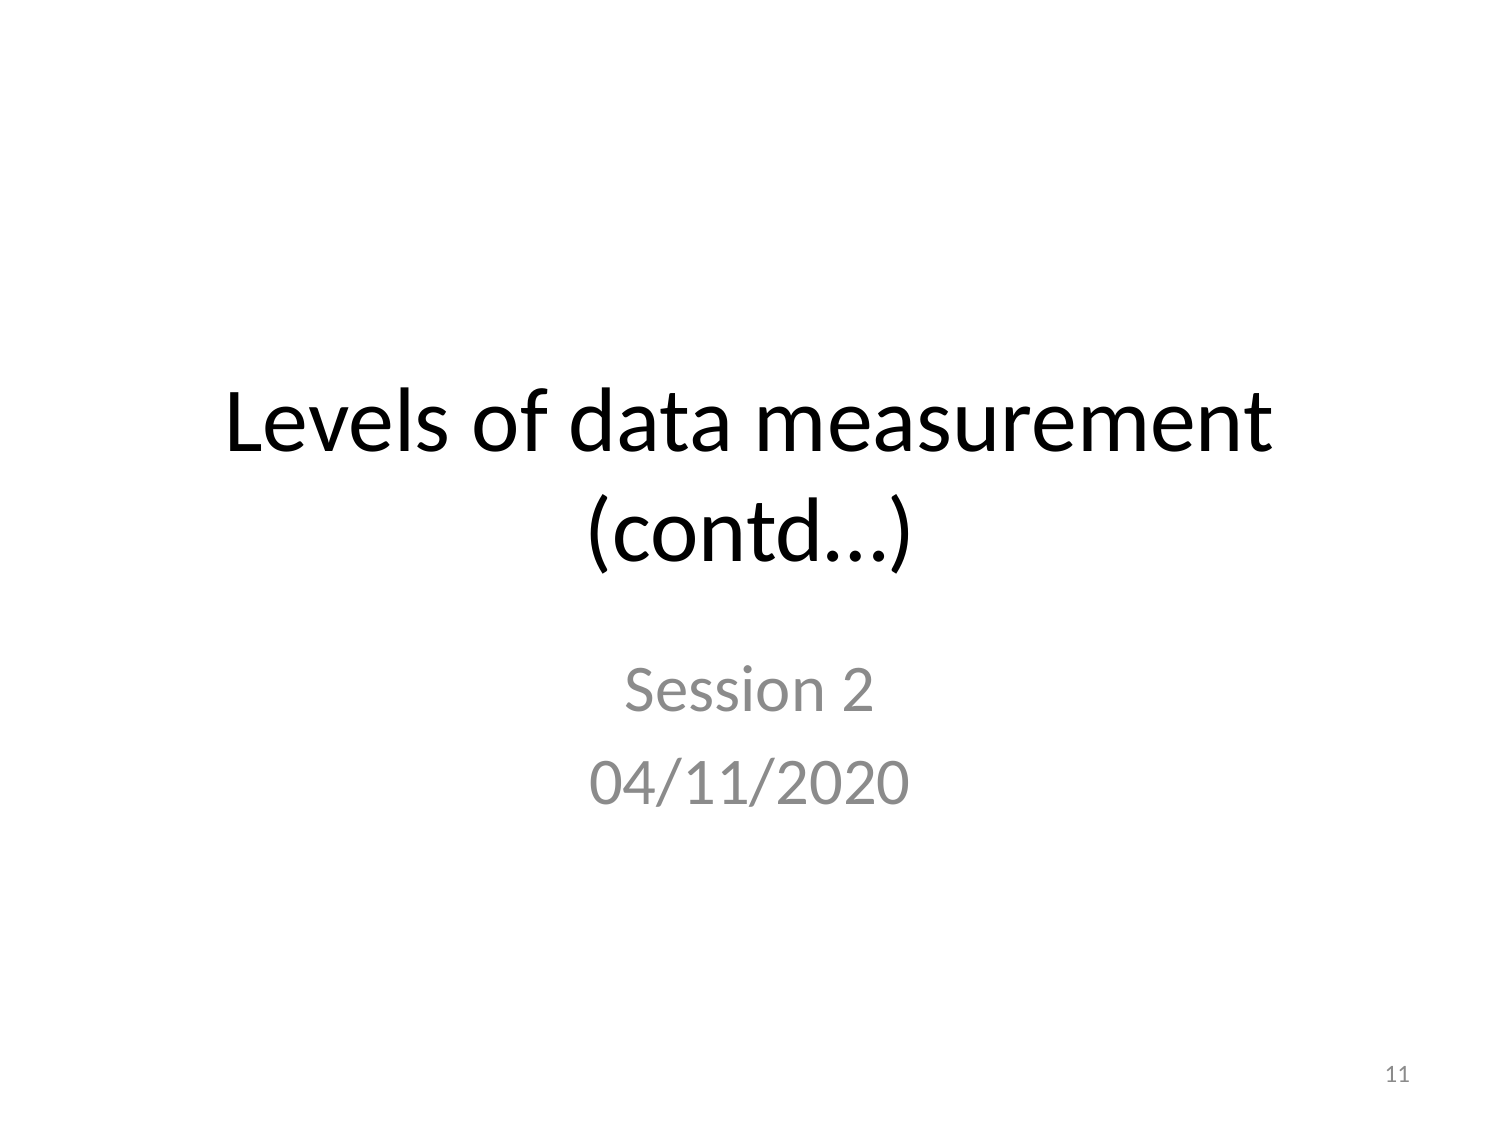

# Levels of data measurement (contd…)
Session 2
04/11/2020
11